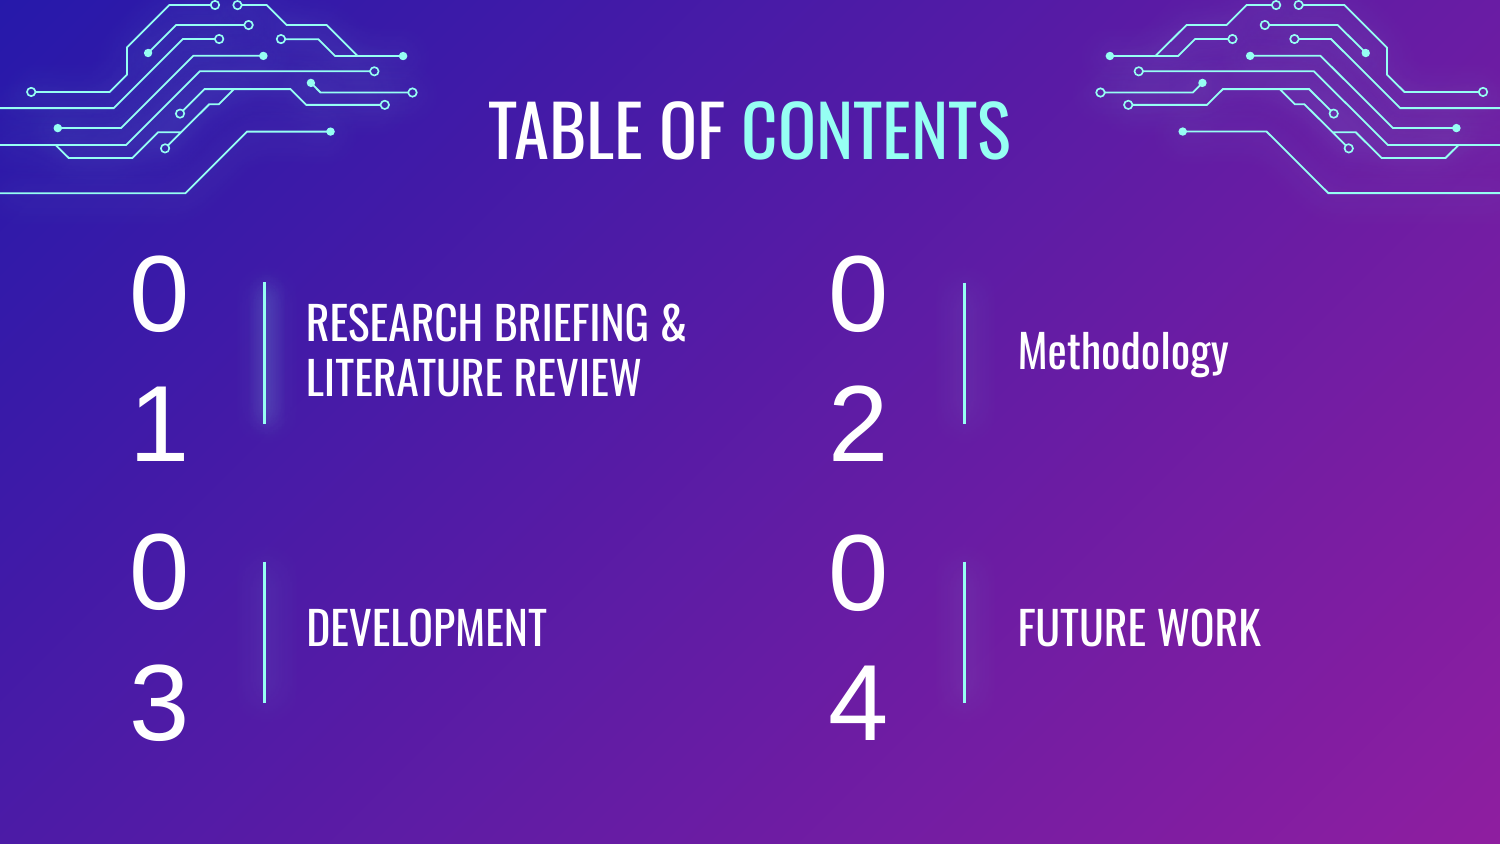

TABLE OF CONTENTS
01
02
# RESEARCH BRIEFING & LITERATURE REVIEW
Methodology
03
04
DEVELOPMENT
FUTURE WORK